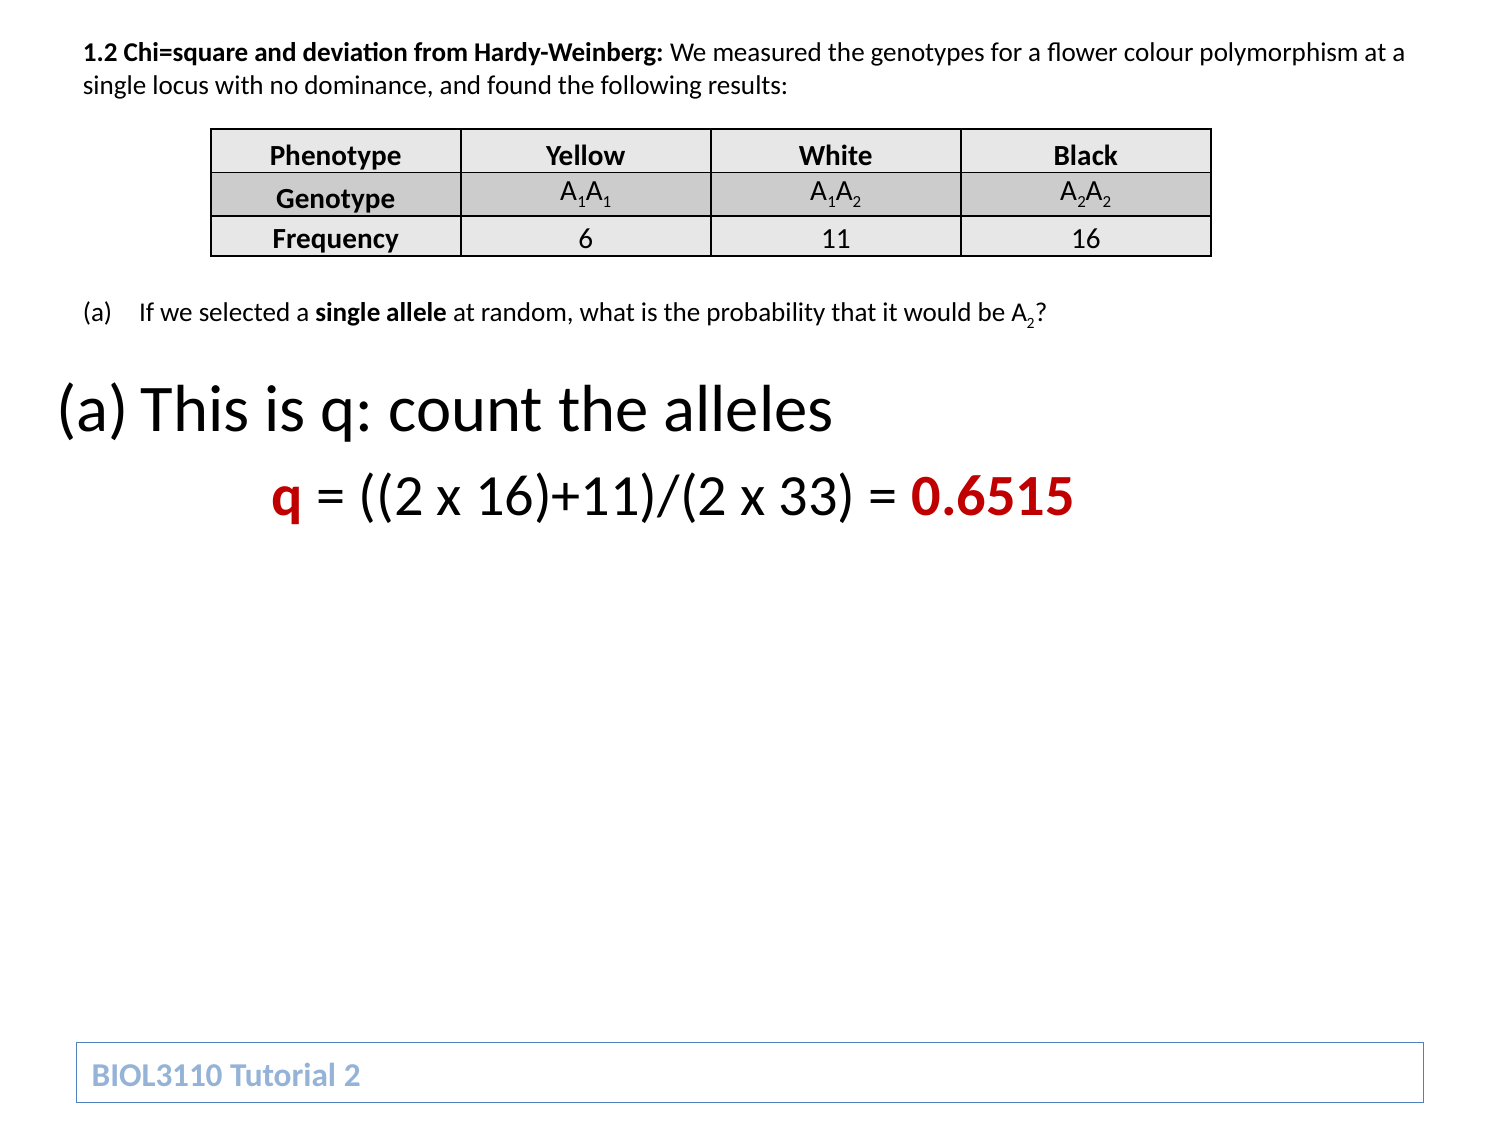

1.2 Chi=square and deviation from Hardy-Weinberg: We measured the genotypes for a flower colour polymorphism at a single locus with no dominance, and found the following results:

If we selected a single allele at random, what is the probability that it would be A2?
| Phenotype | Yellow | White | Black |
| --- | --- | --- | --- |
| Genotype | A1A1 | A1A2 | A2A2 |
| Frequency | 6 | 11 | 16 |
This is q: count the alleles
	q = ((2 x 16)+11)/(2 x 33) = 0.6515

BIOL3110 Tutorial 2